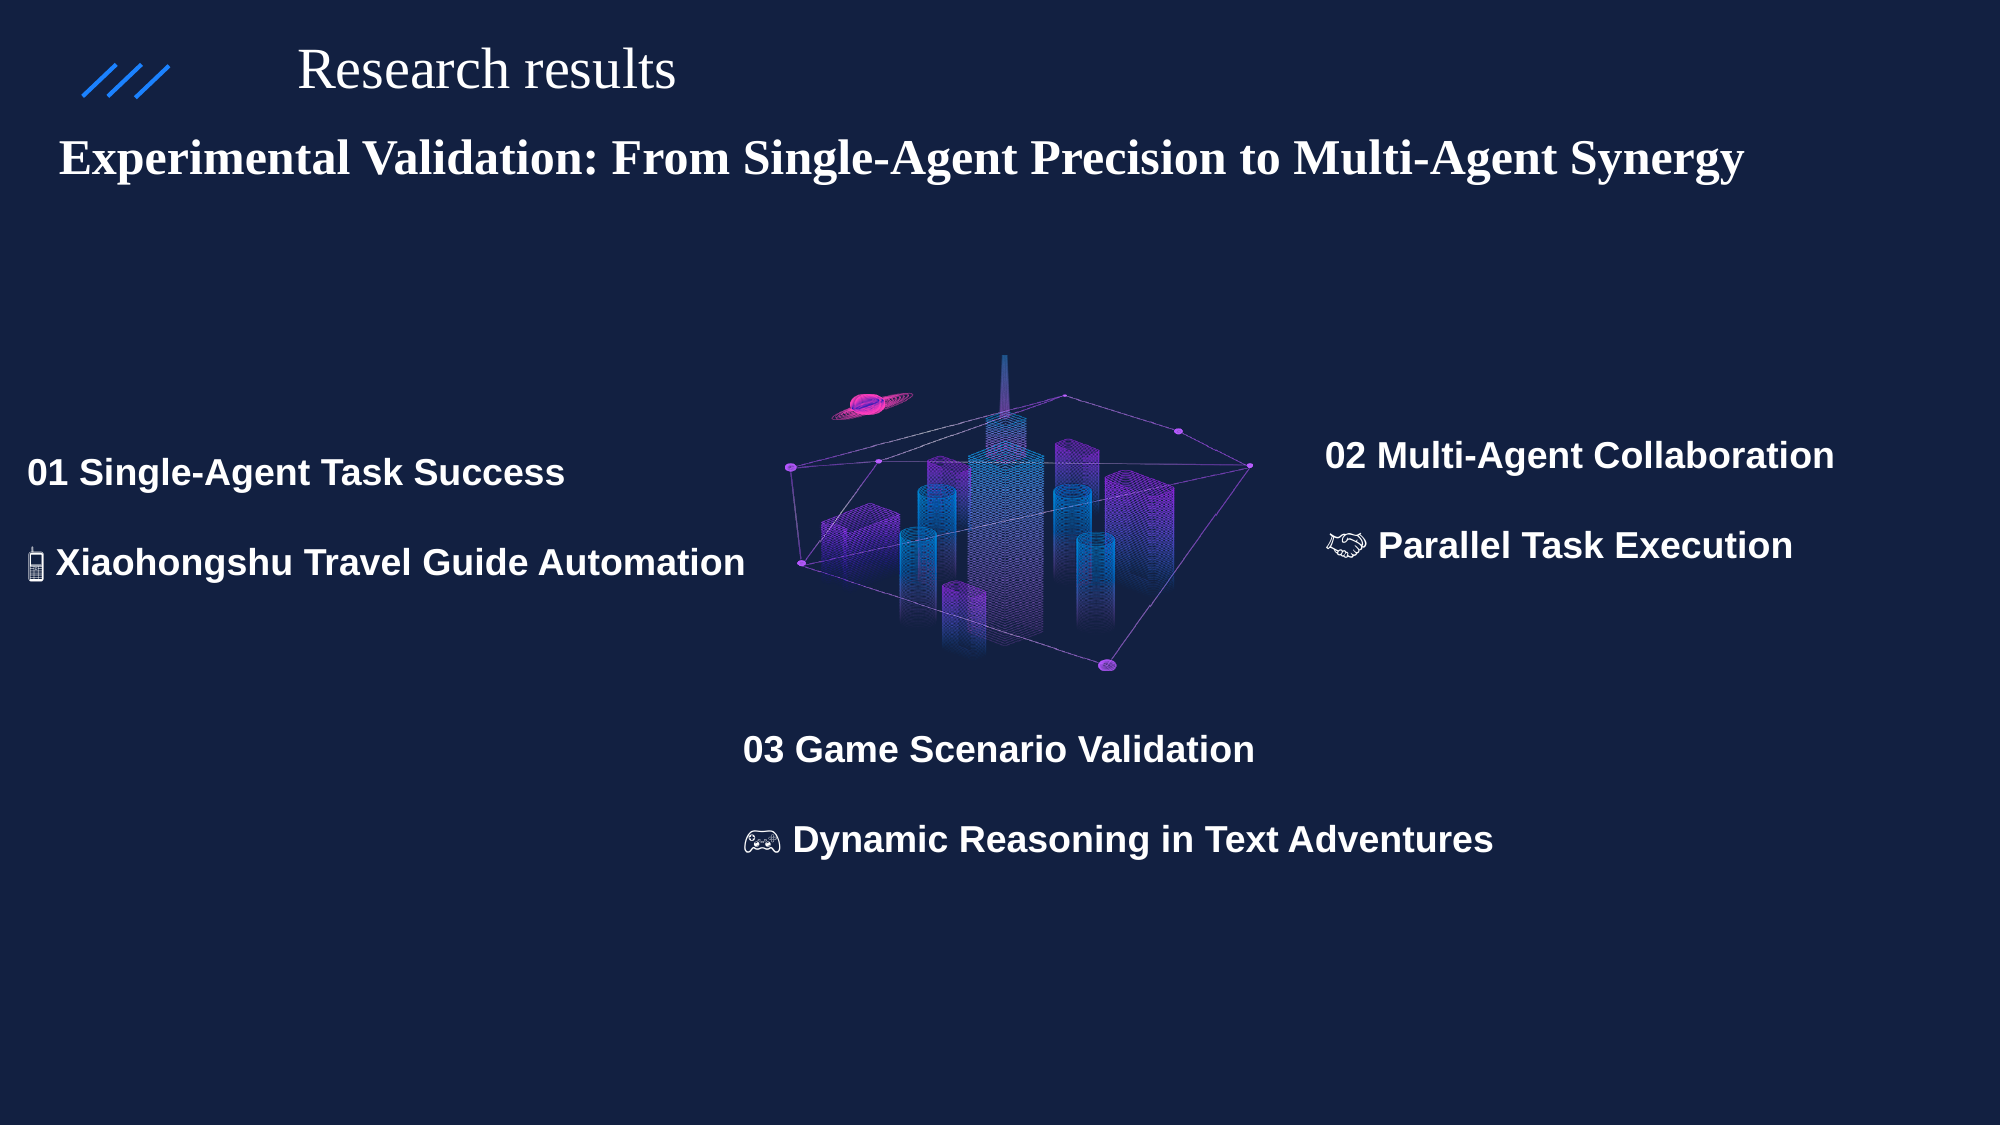

Research results
Experimental Validation: From Single-Agent Precision to Multi-Agent Synergy

02 Multi-Agent Collaboration

🤝 Parallel Task Execution
01 Single-Agent Task Success

📱 Xiaohongshu Travel Guide Automation
03 Game Scenario Validation

🎮 Dynamic Reasoning in Text Adventures